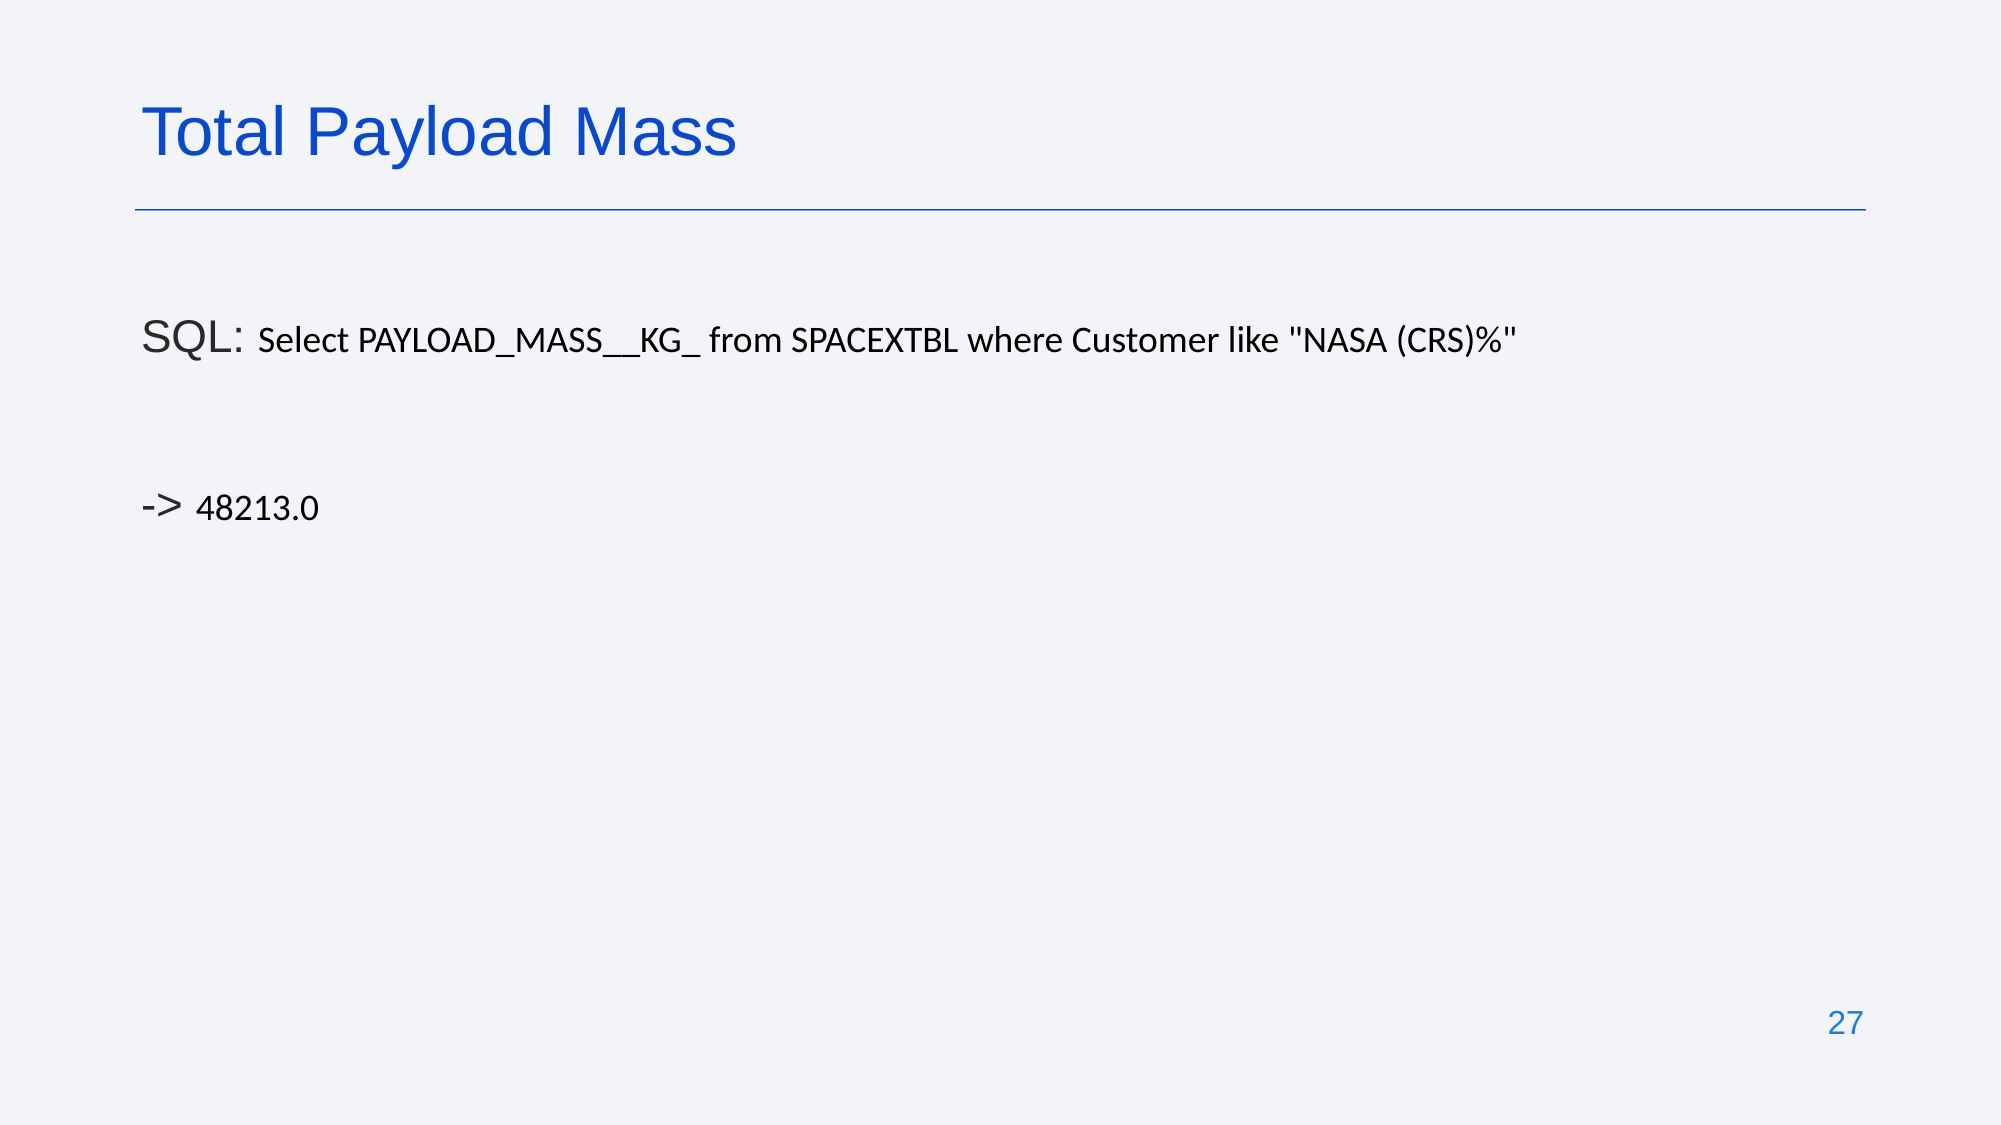

Total Payload Mass
SQL: Select PAYLOAD_MASS__KG_ from SPACEXTBL where Customer like "NASA (CRS)%"

-> 48213.0
27